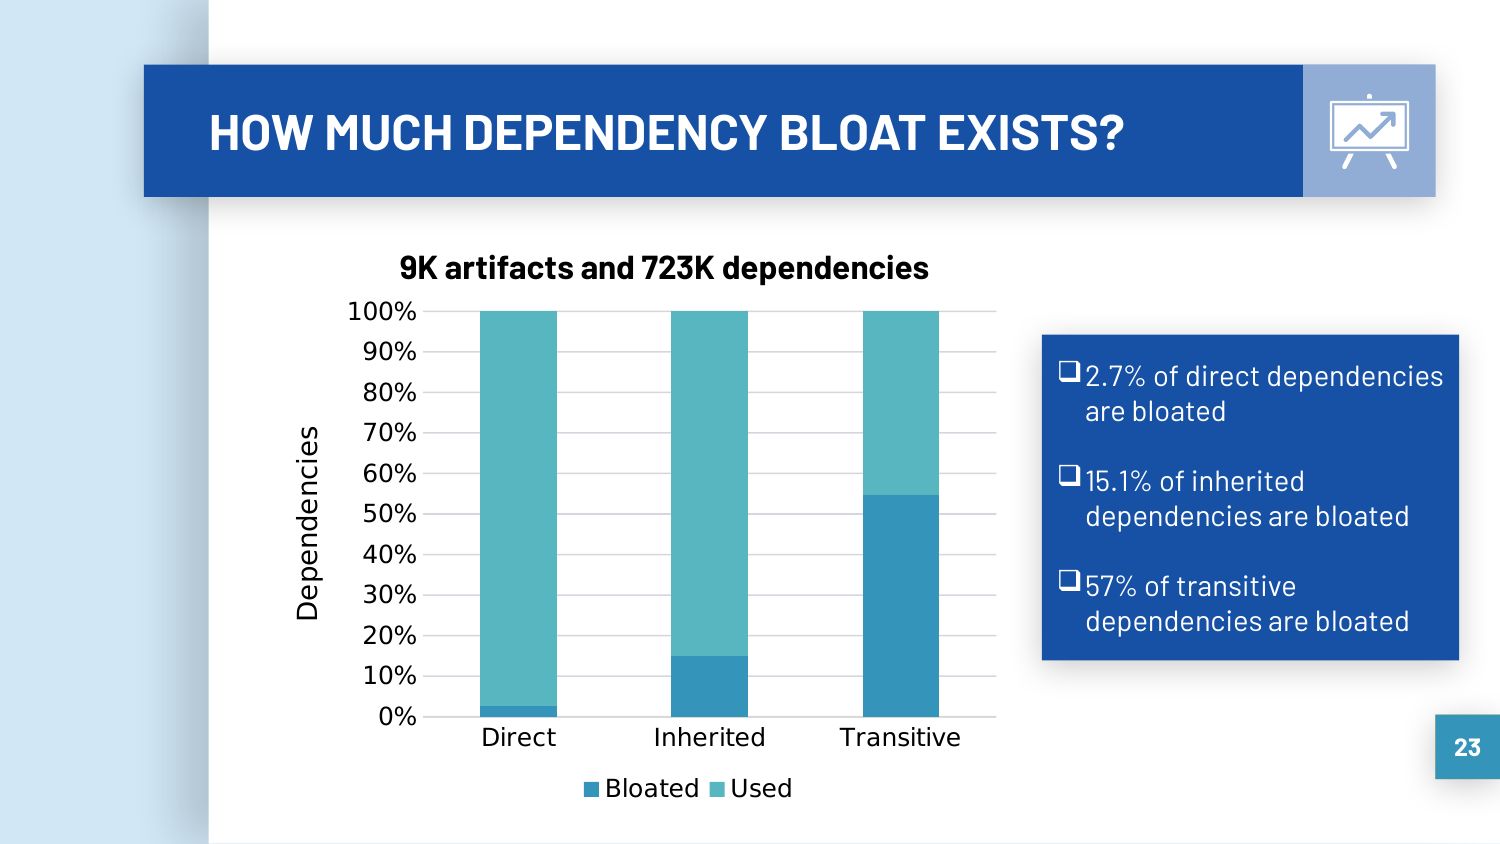

# HOW MUCH DEPENDENCY BLOAT EXISTS?

9K artifacts and 723K dependencies

### Chart

| Category | Bloated | Used |
|---|---|---|
| Direct | 2.7 | 97.3 |
| Inherited | 15.1 | 84.9 |
| Transitive | 57.0 | 47.0 |
2.7% of direct dependencies are bloated

15.1% of inherited dependencies are bloated

57% of transitive dependencies are bloated
23